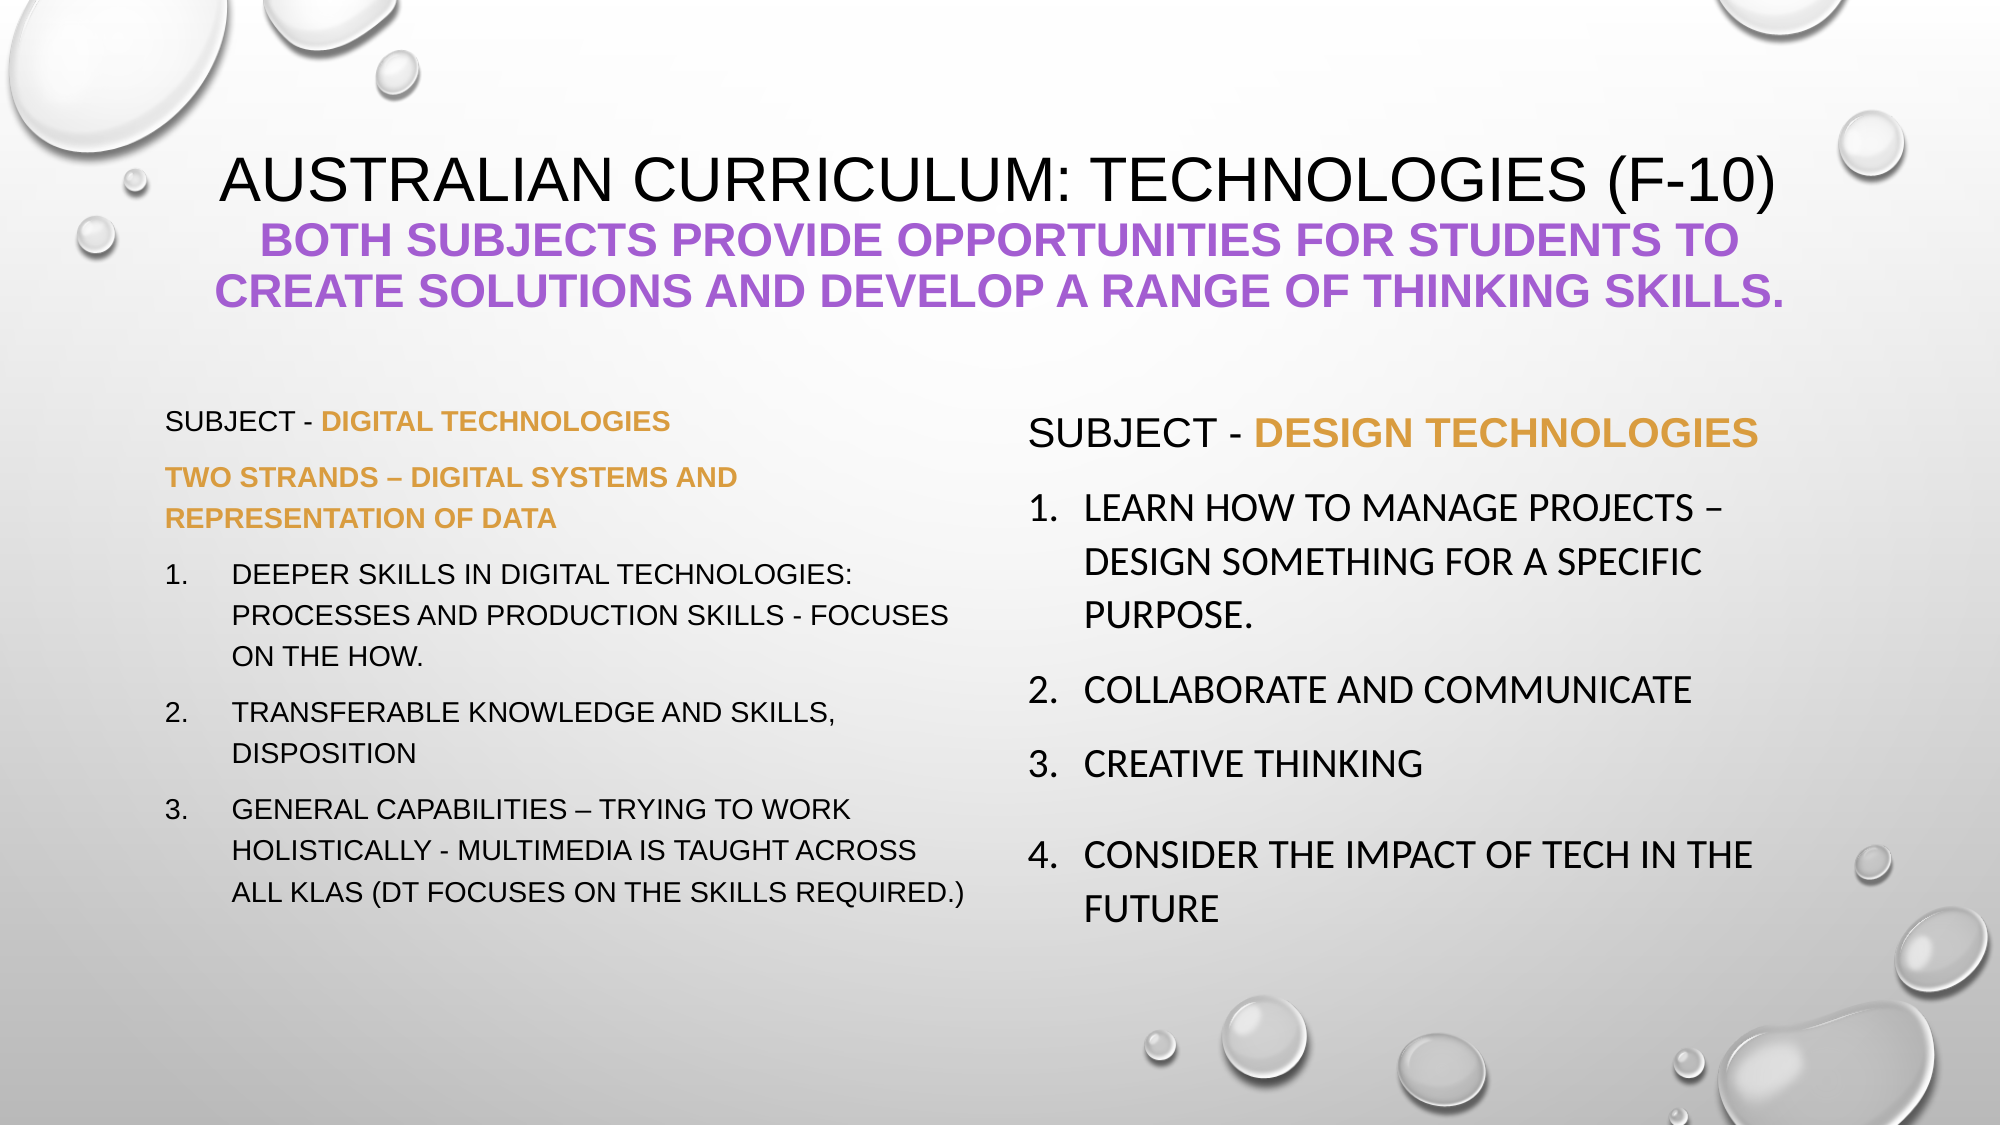

# Australian Curriculum: Technologies (F-10) Both subjects provide opportunities for students to create solutions and develop a range of thinking skills.
Subject - Digital Technologies
Two strands – Digital systems and representation of data
Deeper skills in digital technologies: Processes and production skills - Focuses on the how.
Transferable Knowledge and skills, disposition
General capabilities – trying to work holistically - Multimedia is taught across all KLAs (DT focuses on the skills required.)

Subject - Design technologies
Learn how to manage projects – design something for a specific purpose.
Collaborate and communicate
Creative thinking
Consider the impact of tech in the future